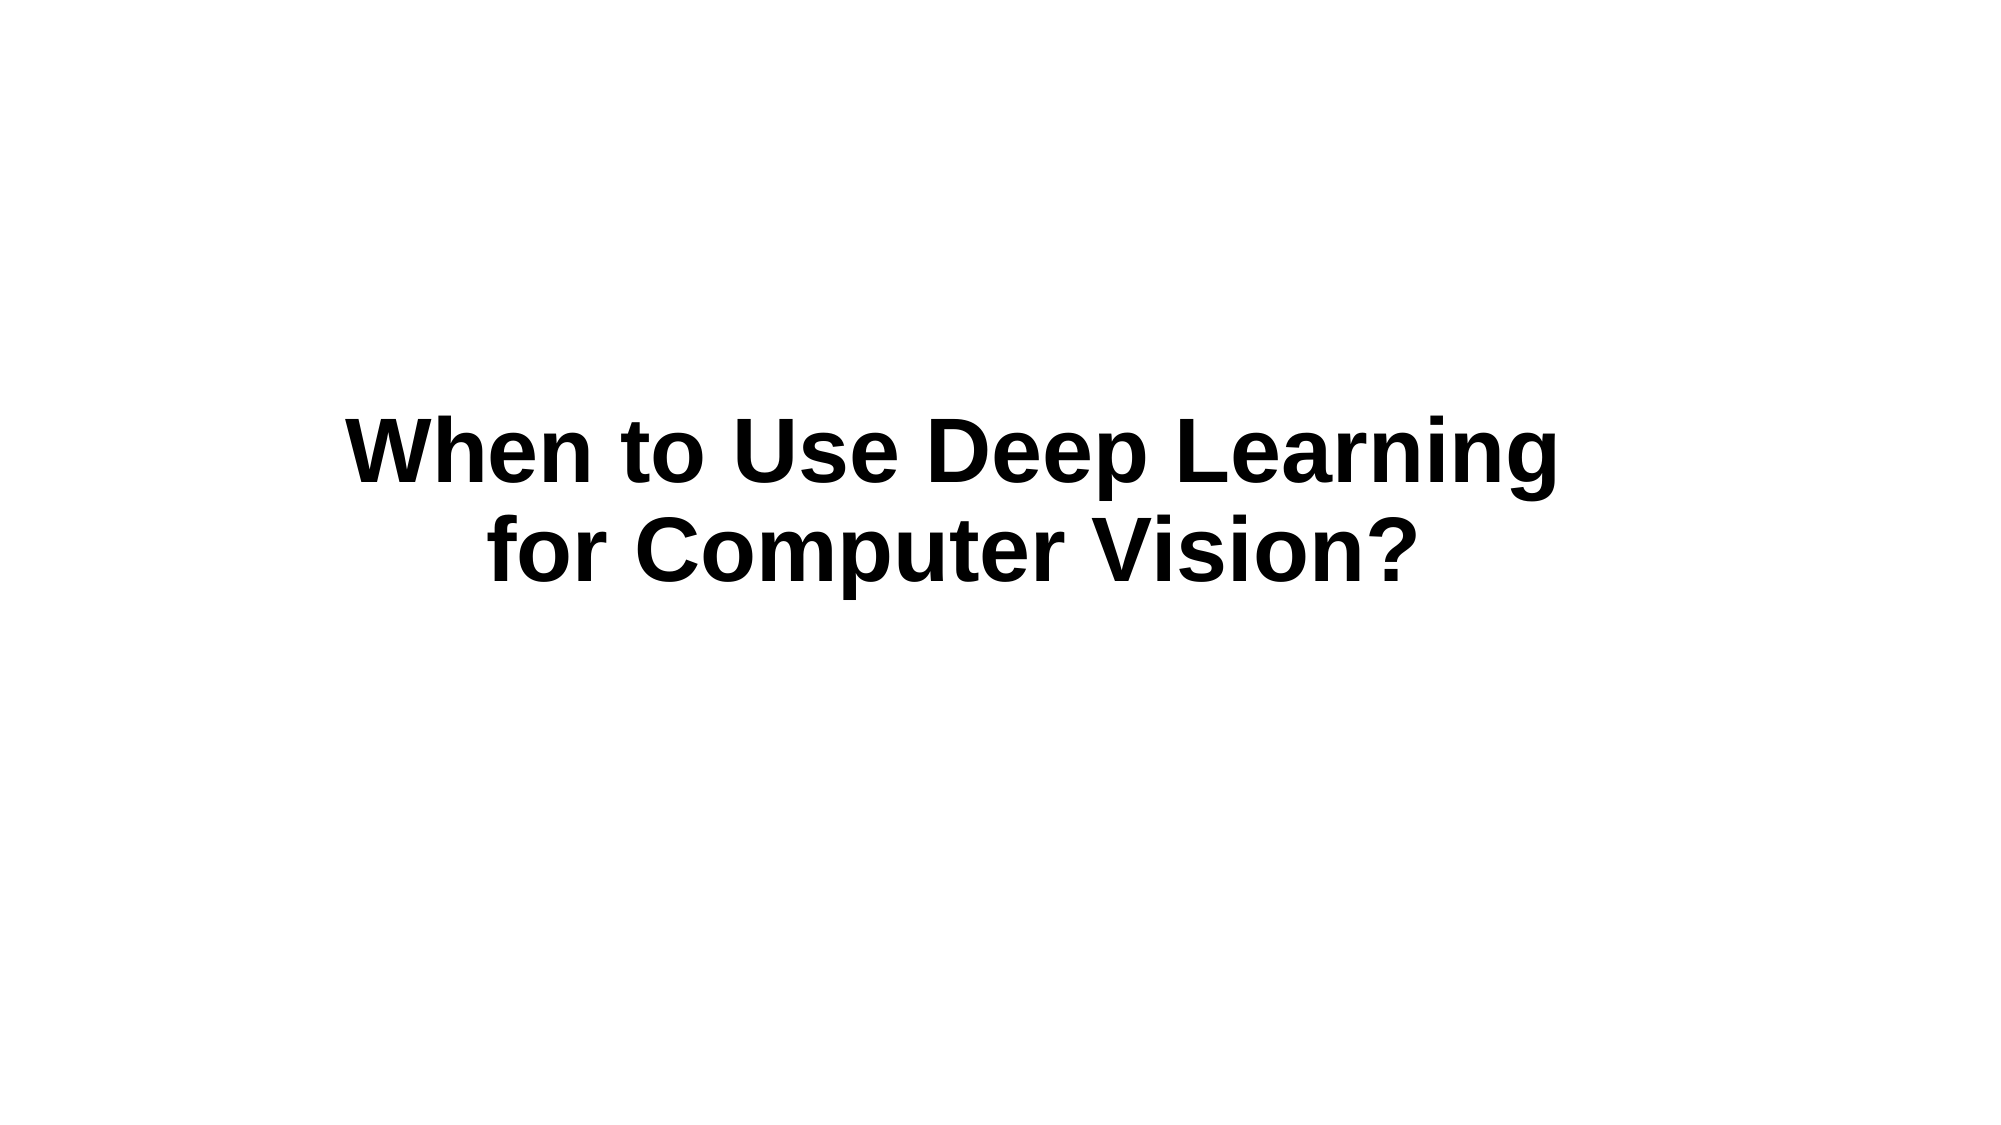

# When to Use Deep Learning for Computer Vision?